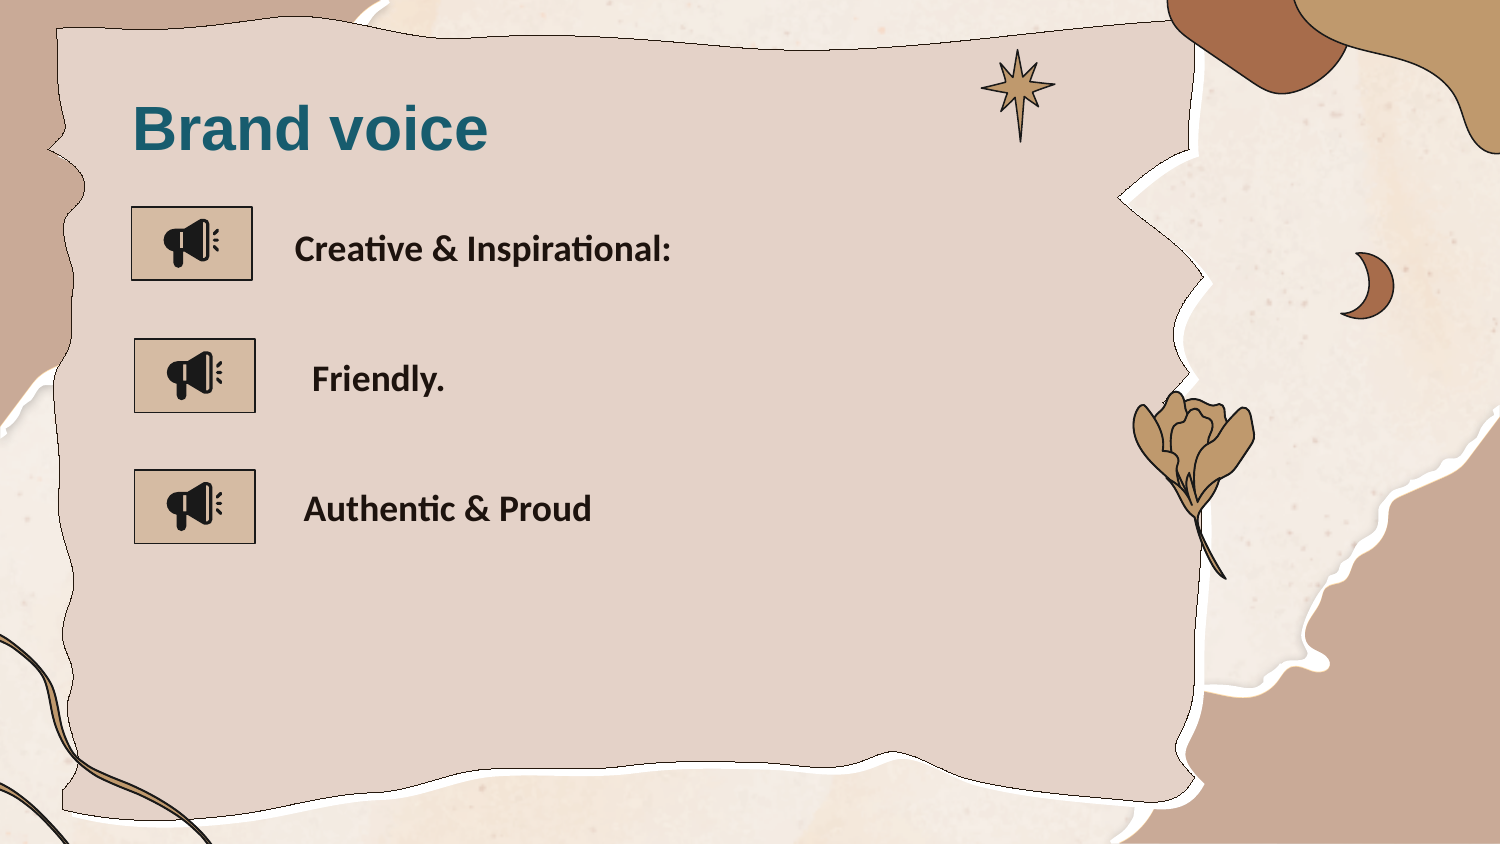

# Brand voice
Creative & Inspirational:

  Friendly.

 Authentic & Proud